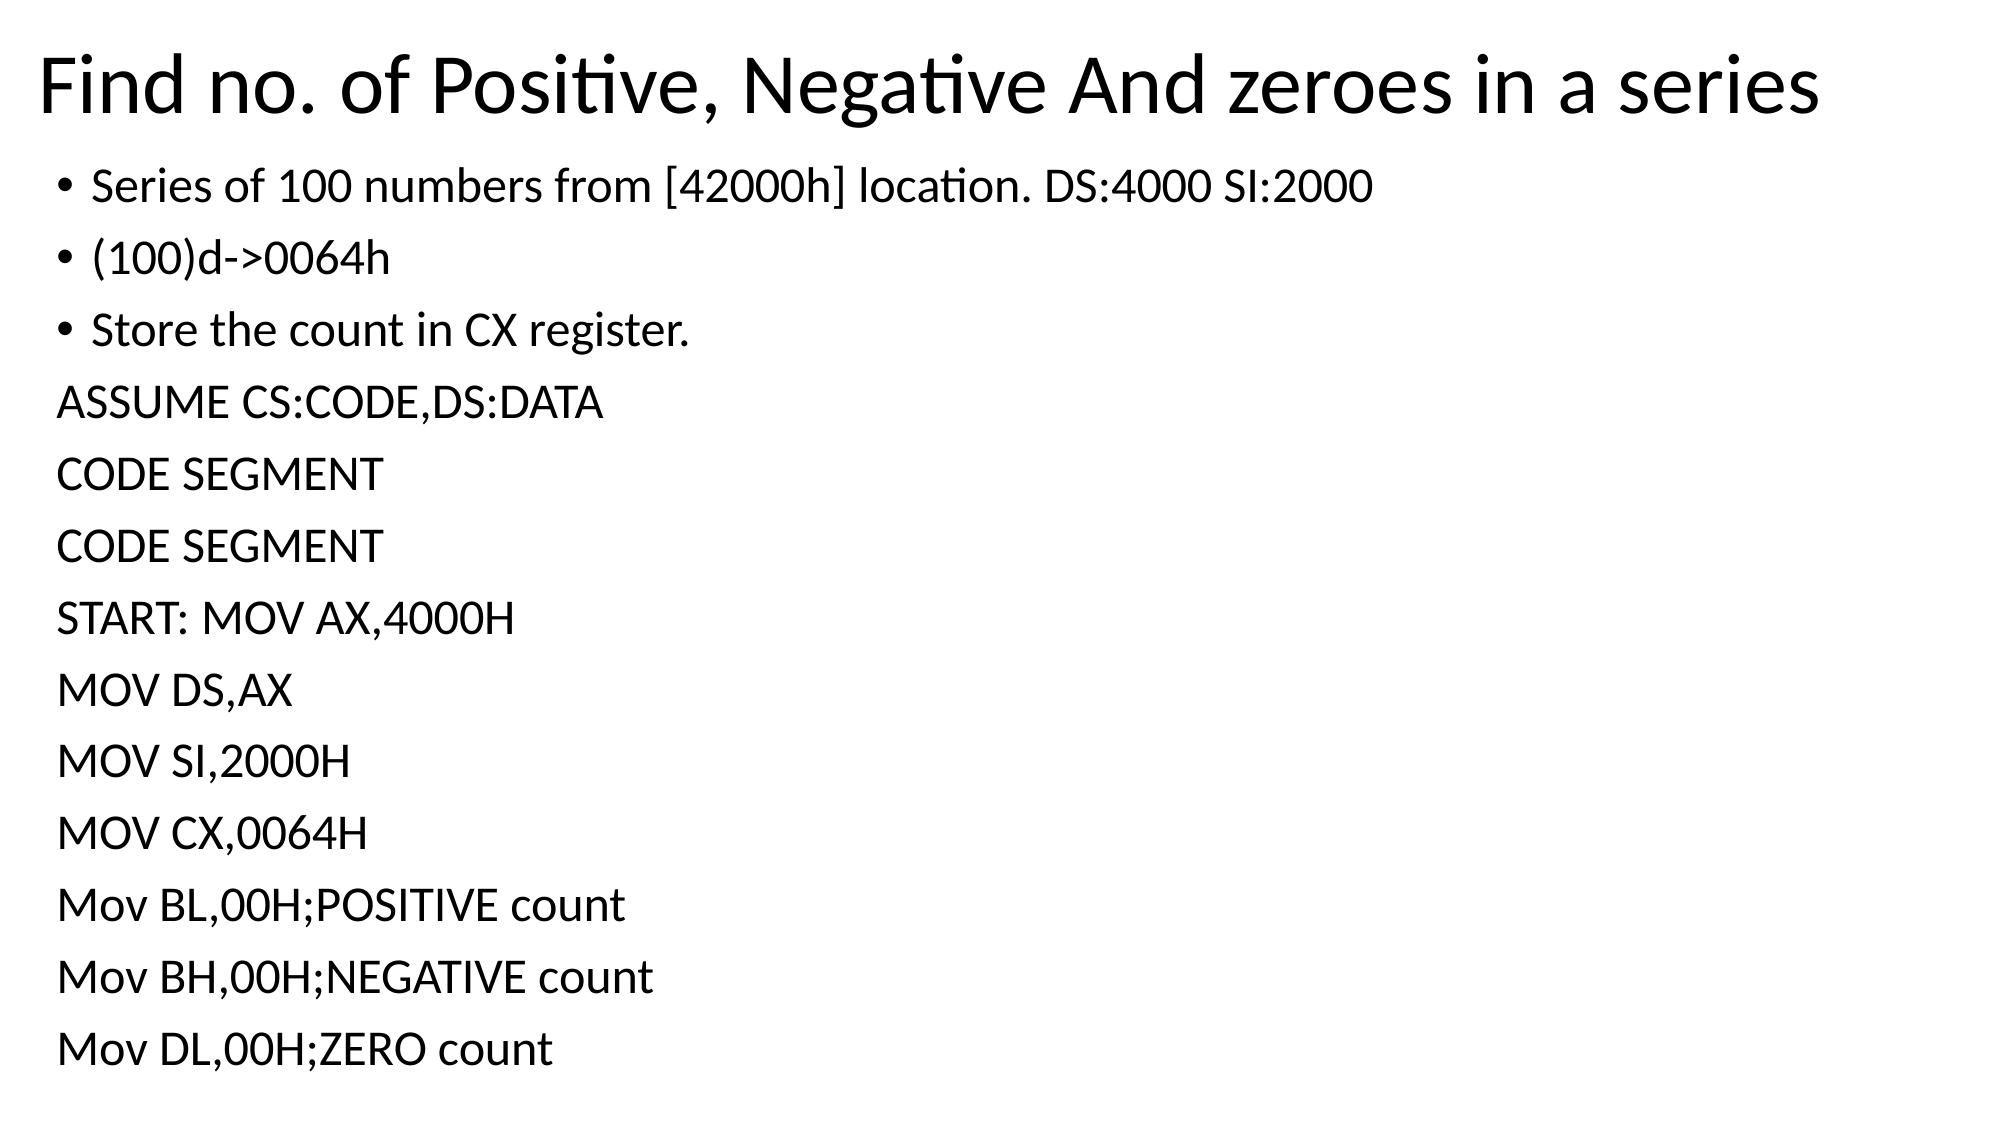

# Find no. of Positive, Negative And zeroes in a series
Series of 100 numbers from [42000h] location. DS:4000 SI:2000
(100)d->0064h
Store the count in CX register.
ASSUME CS:CODE,DS:DATA
CODE SEGMENT
CODE SEGMENT
START: MOV AX,4000H
MOV DS,AX
MOV SI,2000H
MOV CX,0064H
Mov BL,00H;POSITIVE count
Mov BH,00H;NEGATIVE count
Mov DL,00H;ZERO count